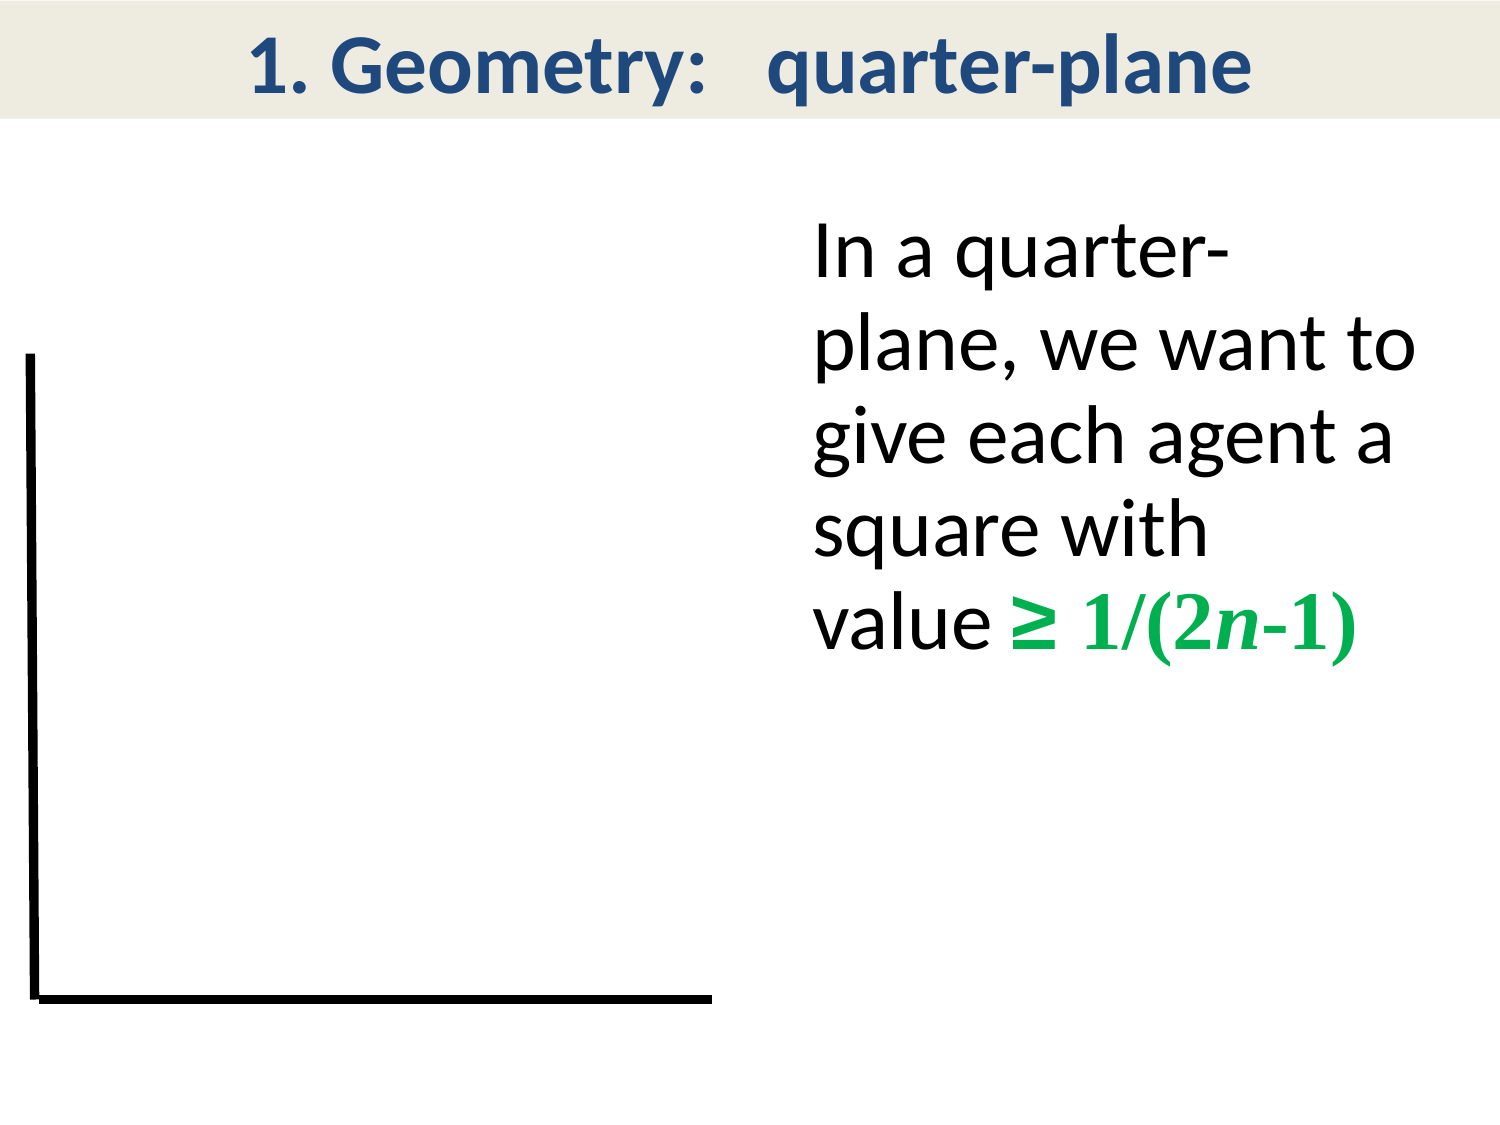

# 1. Geometry:   quarter-plane
In a quarter-plane, we want to give each agent a square with  value ≥ 1/(2n-1)